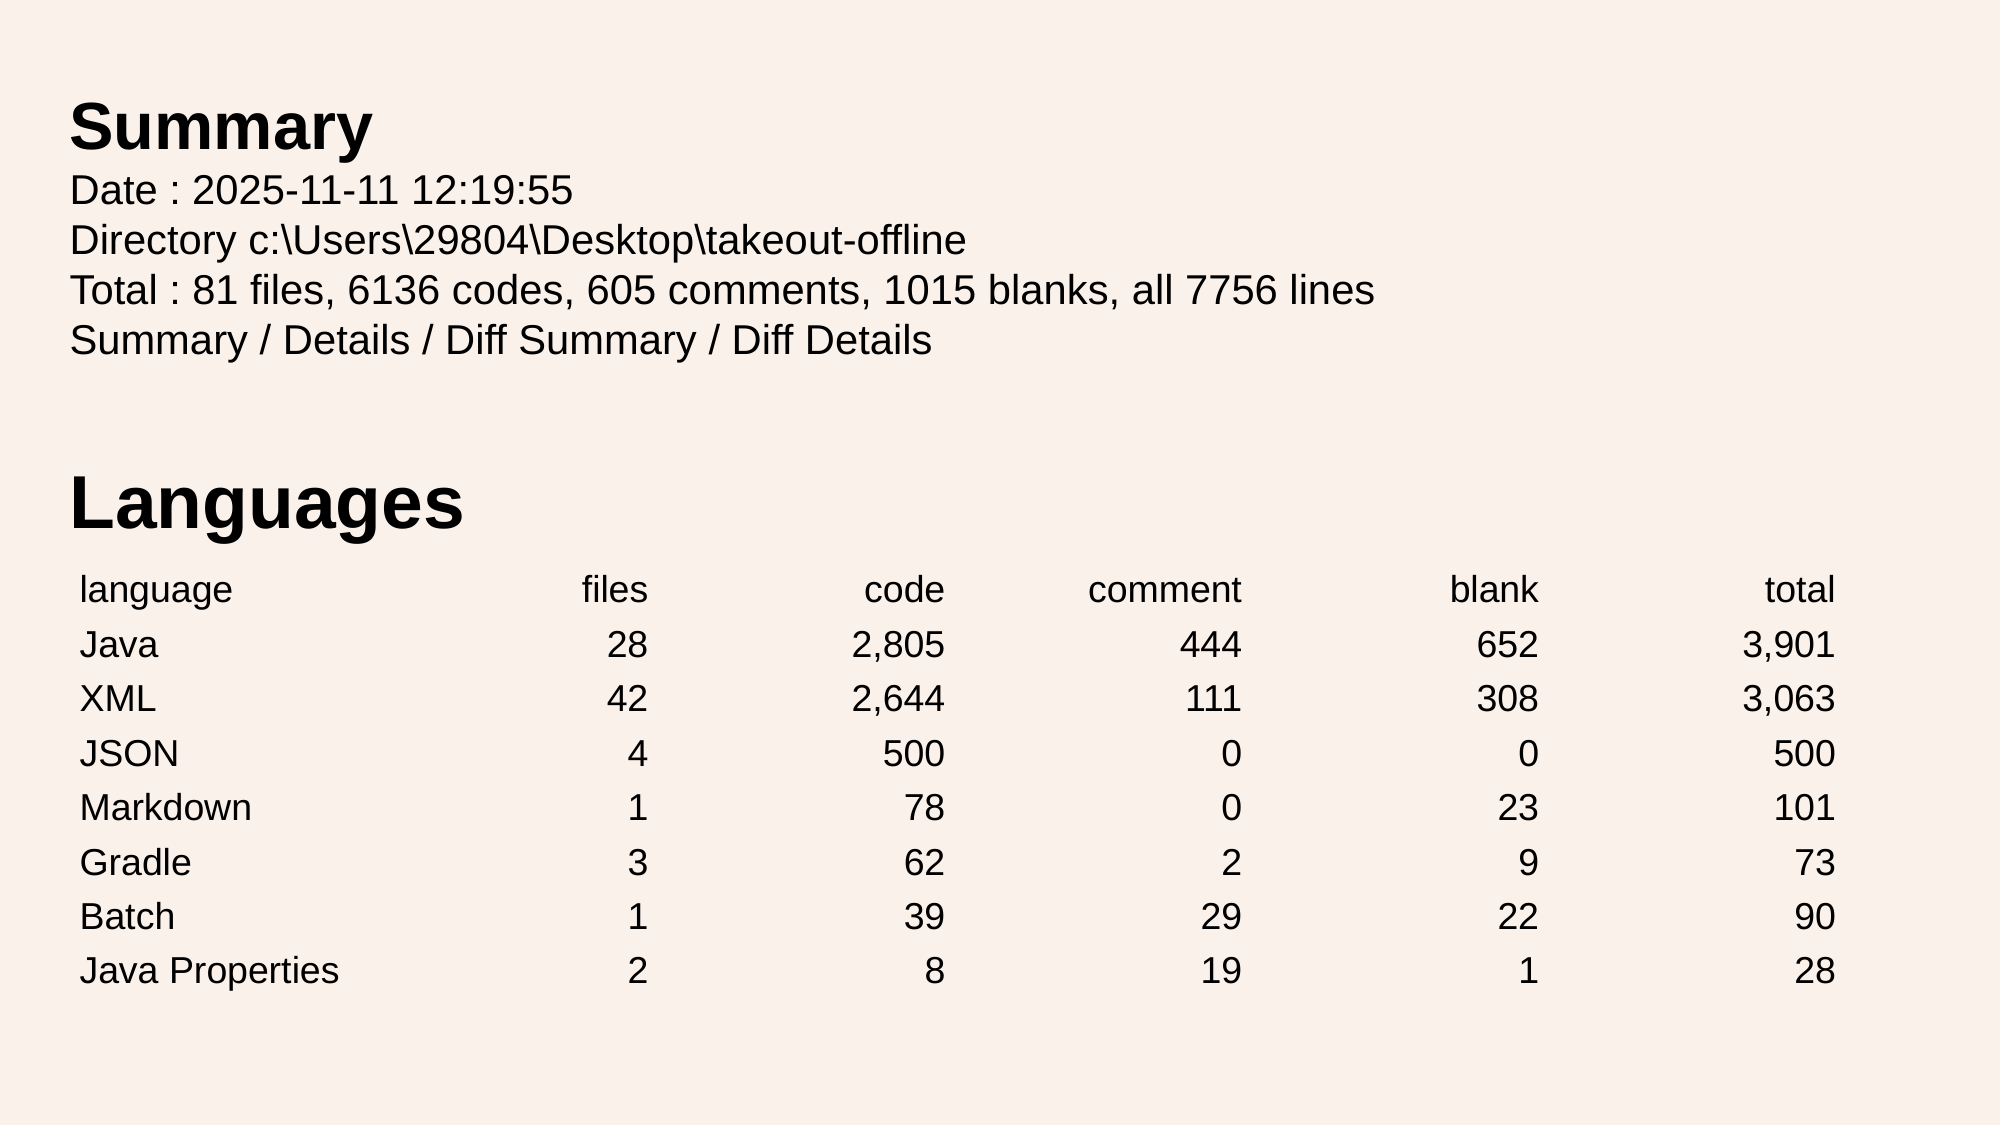

Summary
Date : 2025-11-11 12:19:55
Directory c:\Users\29804\Desktop\takeout-offline
Total : 81 files, 6136 codes, 605 comments, 1015 blanks, all 7756 lines
Summary / Details / Diff Summary / Diff Details

Languages

| language | files | code | comment | blank | total |
| --- | --- | --- | --- | --- | --- |
| Java | 28 | 2,805 | 444 | 652 | 3,901 |
| XML | 42 | 2,644 | 111 | 308 | 3,063 |
| JSON | 4 | 500 | 0 | 0 | 500 |
| Markdown | 1 | 78 | 0 | 23 | 101 |
| Gradle | 3 | 62 | 2 | 9 | 73 |
| Batch | 1 | 39 | 29 | 22 | 90 |
| Java Properties | 2 | 8 | 19 | 1 | 28 |